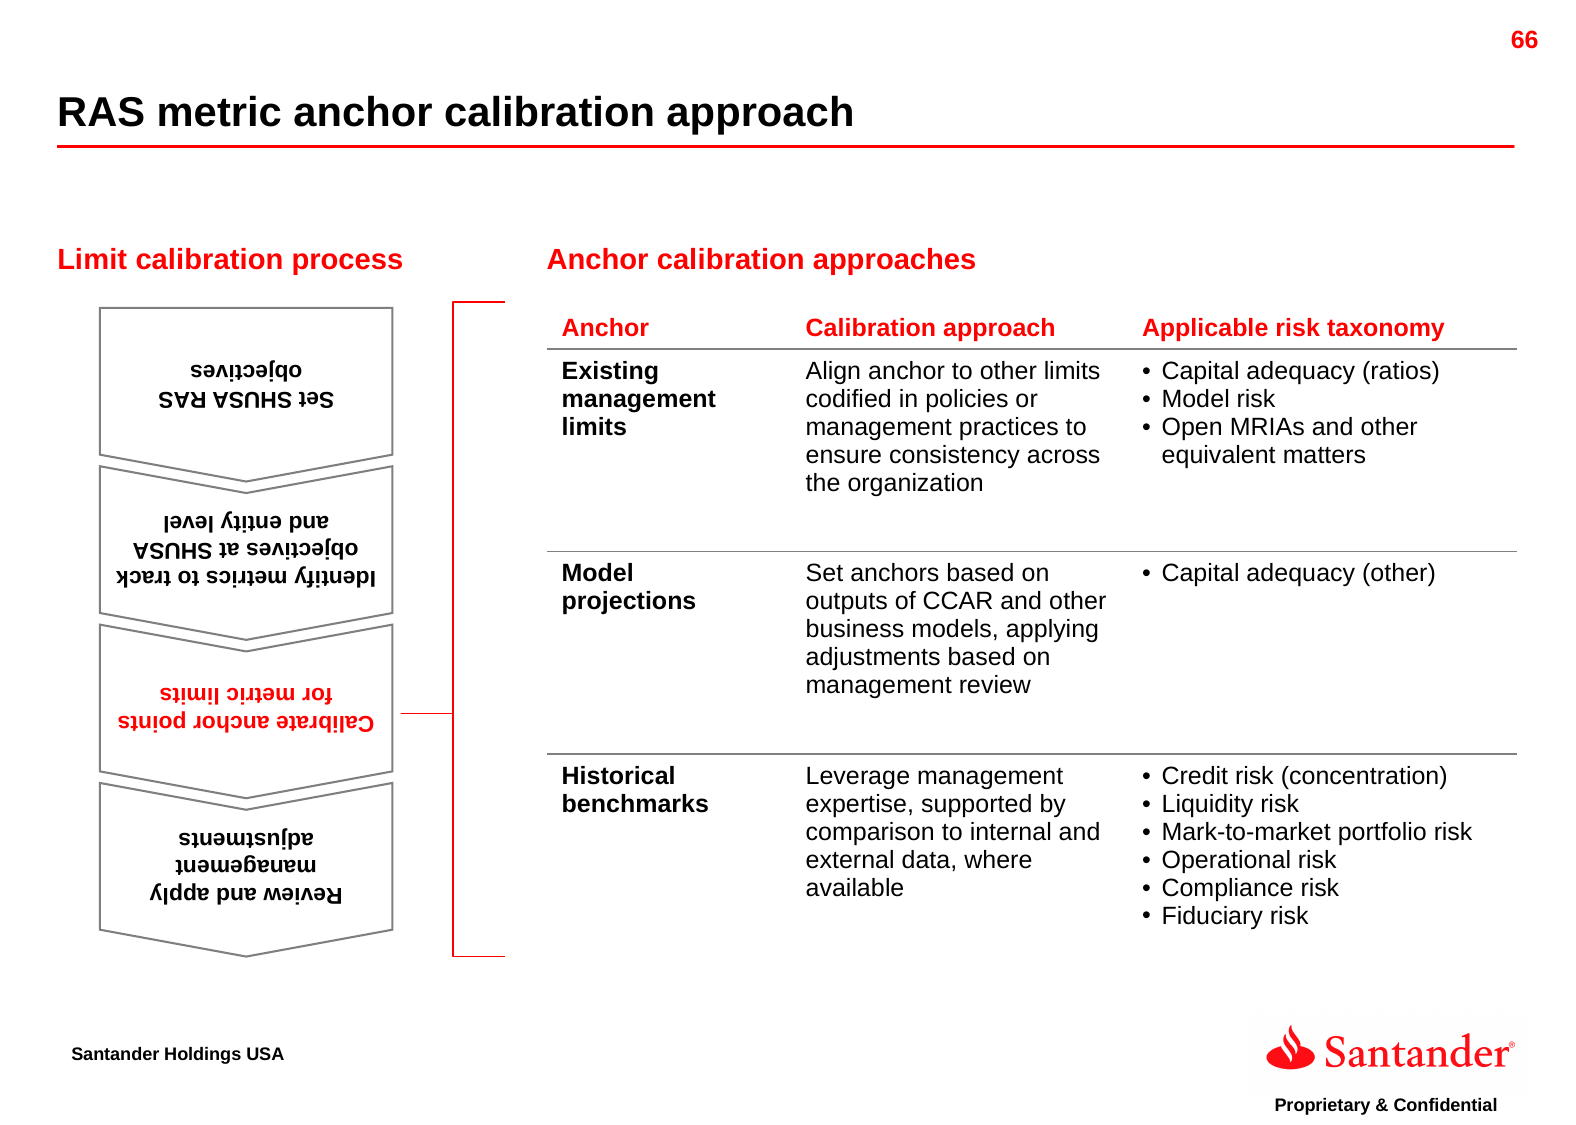

RAS metric anchor calibration approach
Limit calibration process
Anchor calibration approaches
Set SHUSA RAS objectives

| Anchor | Calibration approach | Applicable risk taxonomy |
| --- | --- | --- |
| Existing management limits | Align anchor to other limits codified in policies or management practices to ensure consistency across the organization | Capital adequacy (ratios) Model risk Open MRIAs and other equivalent matters |
| Model projections | Set anchors based on outputs of CCAR and other business models, applying adjustments based on management review | Capital adequacy (other) |
| Historical benchmarks | Leverage management expertise, supported by comparison to internal and external data, where available | Credit risk (concentration) Liquidity risk Mark-to-market portfolio risk Operational risk Compliance risk Fiduciary risk |
Identify metrics to track objectives at SHUSA and entity level
Calibrate anchor points for metric limits
Review and apply management adjustments